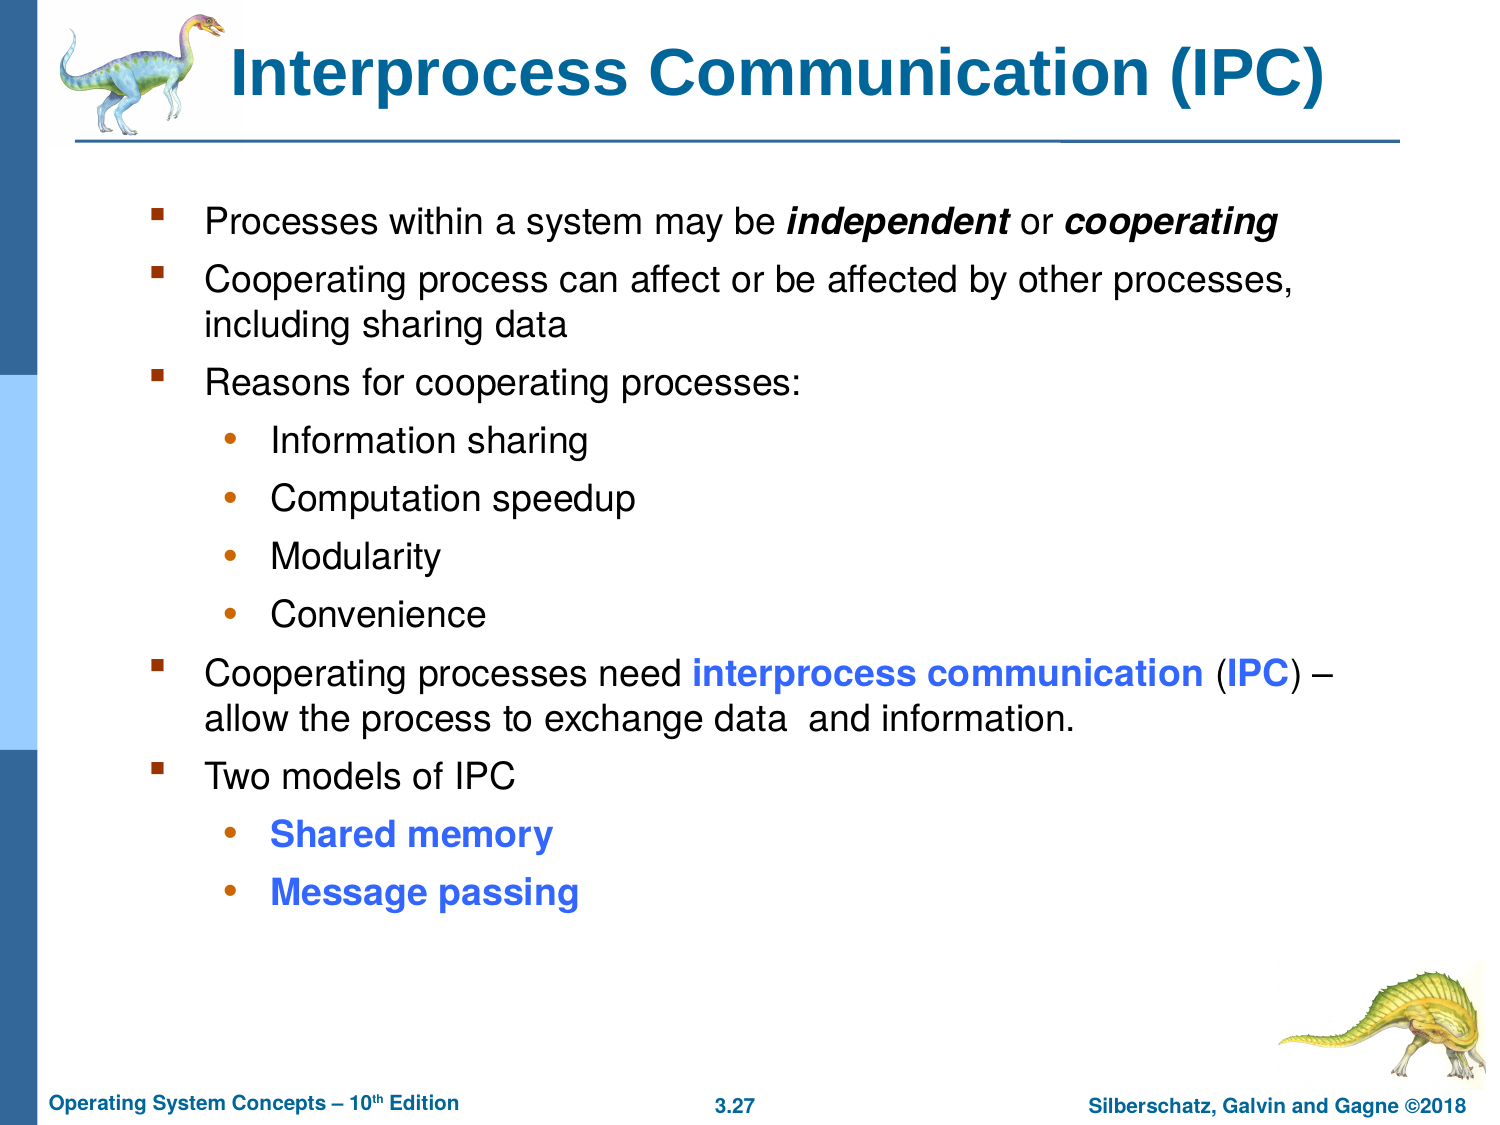

# Interprocess Communication (IPC)
Processes within a system may be independent or cooperating
Cooperating process can affect or be affected by other processes, including sharing data
Reasons for cooperating processes:
Information sharing
Computation speedup
Modularity
Convenience
Cooperating processes need interprocess communication (IPC) – allow the process to exchange data  and information.
Two models of IPC
Shared memory
Message passing